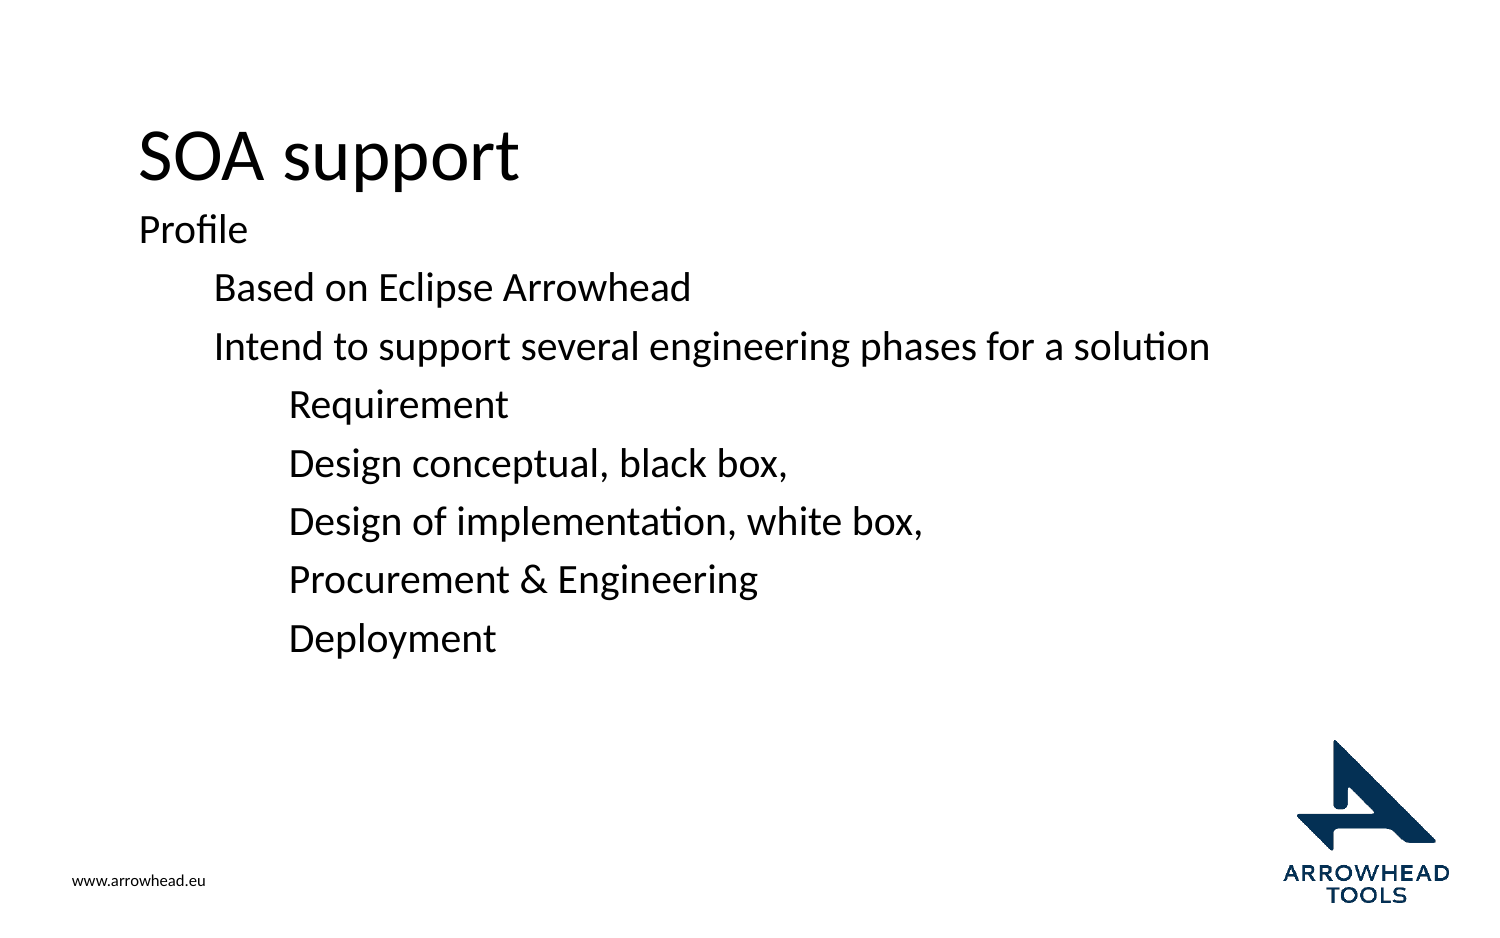

# SOA support
Profile
Based on Eclipse Arrowhead
Intend to support several engineering phases for a solution
Requirement
Design conceptual, black box,
Design of implementation, white box,
Procurement & Engineering
Deployment